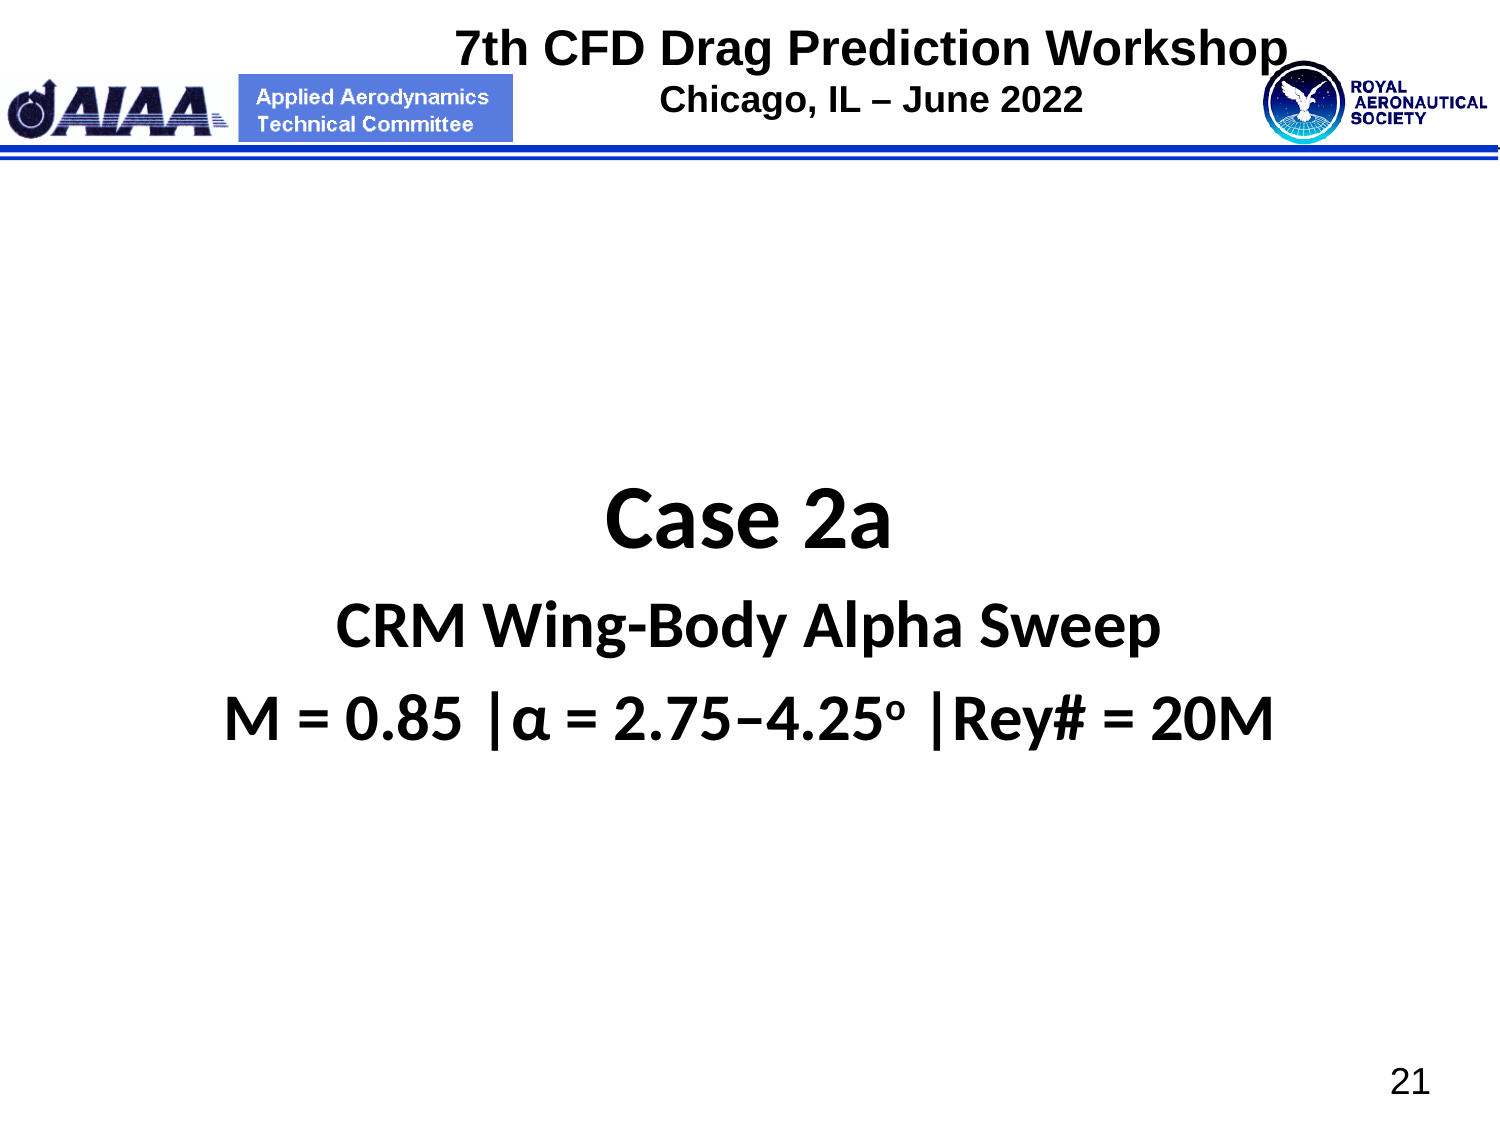

Case 2a
CRM Wing-Body Alpha Sweep
M = 0.85 |α = 2.75–4.25o |Rey# = 20M